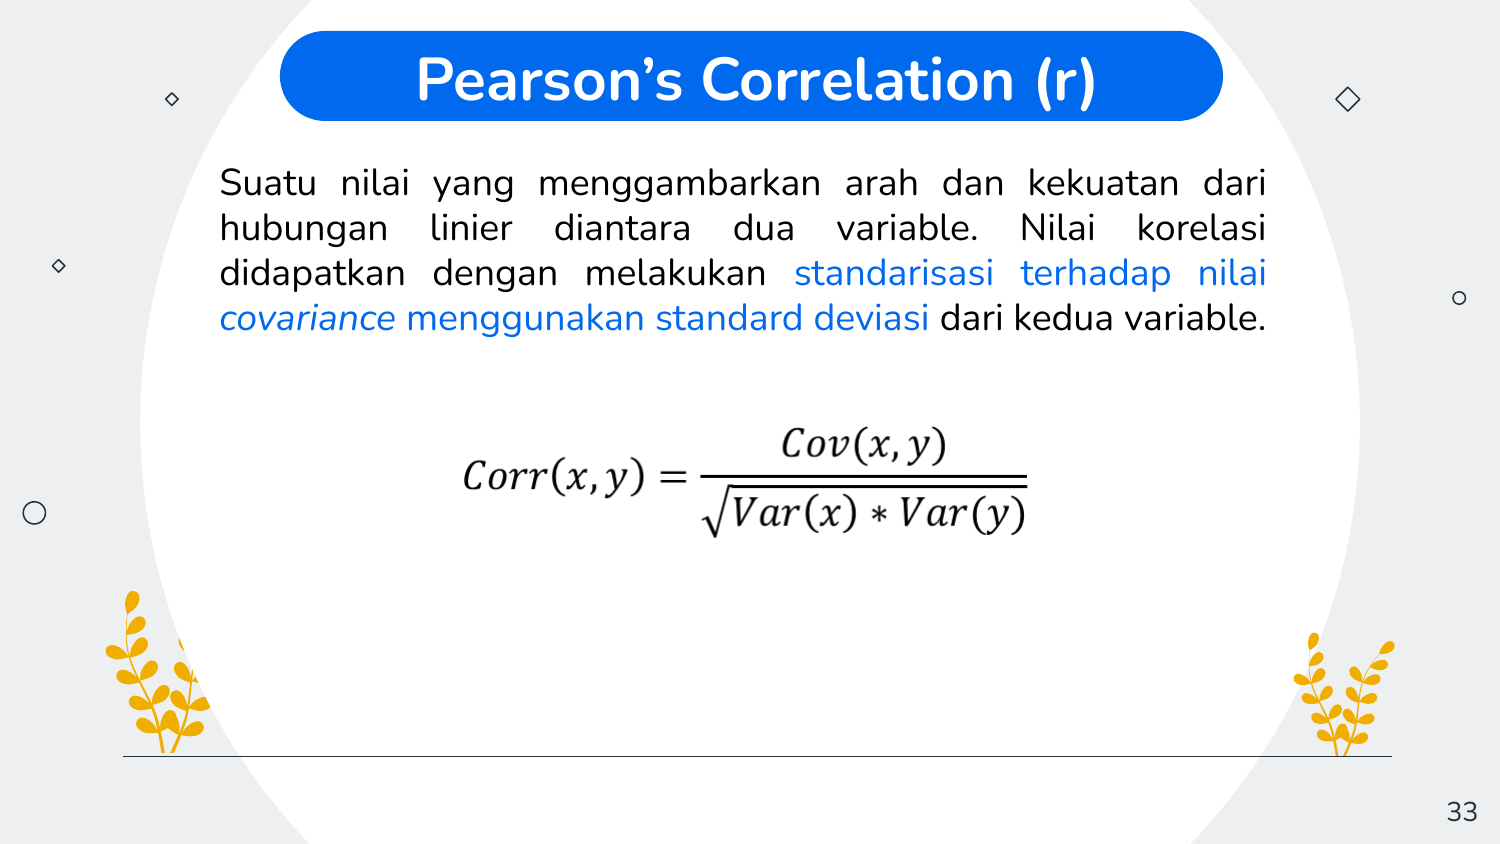

# Pearson’s Correlation (r)
Suatu nilai yang menggambarkan arah dan kekuatan dari hubungan linier diantara dua variable. Nilai korelasi didapatkan dengan melakukan standarisasi terhadap nilai covariance menggunakan standard deviasi dari kedua variable.

33